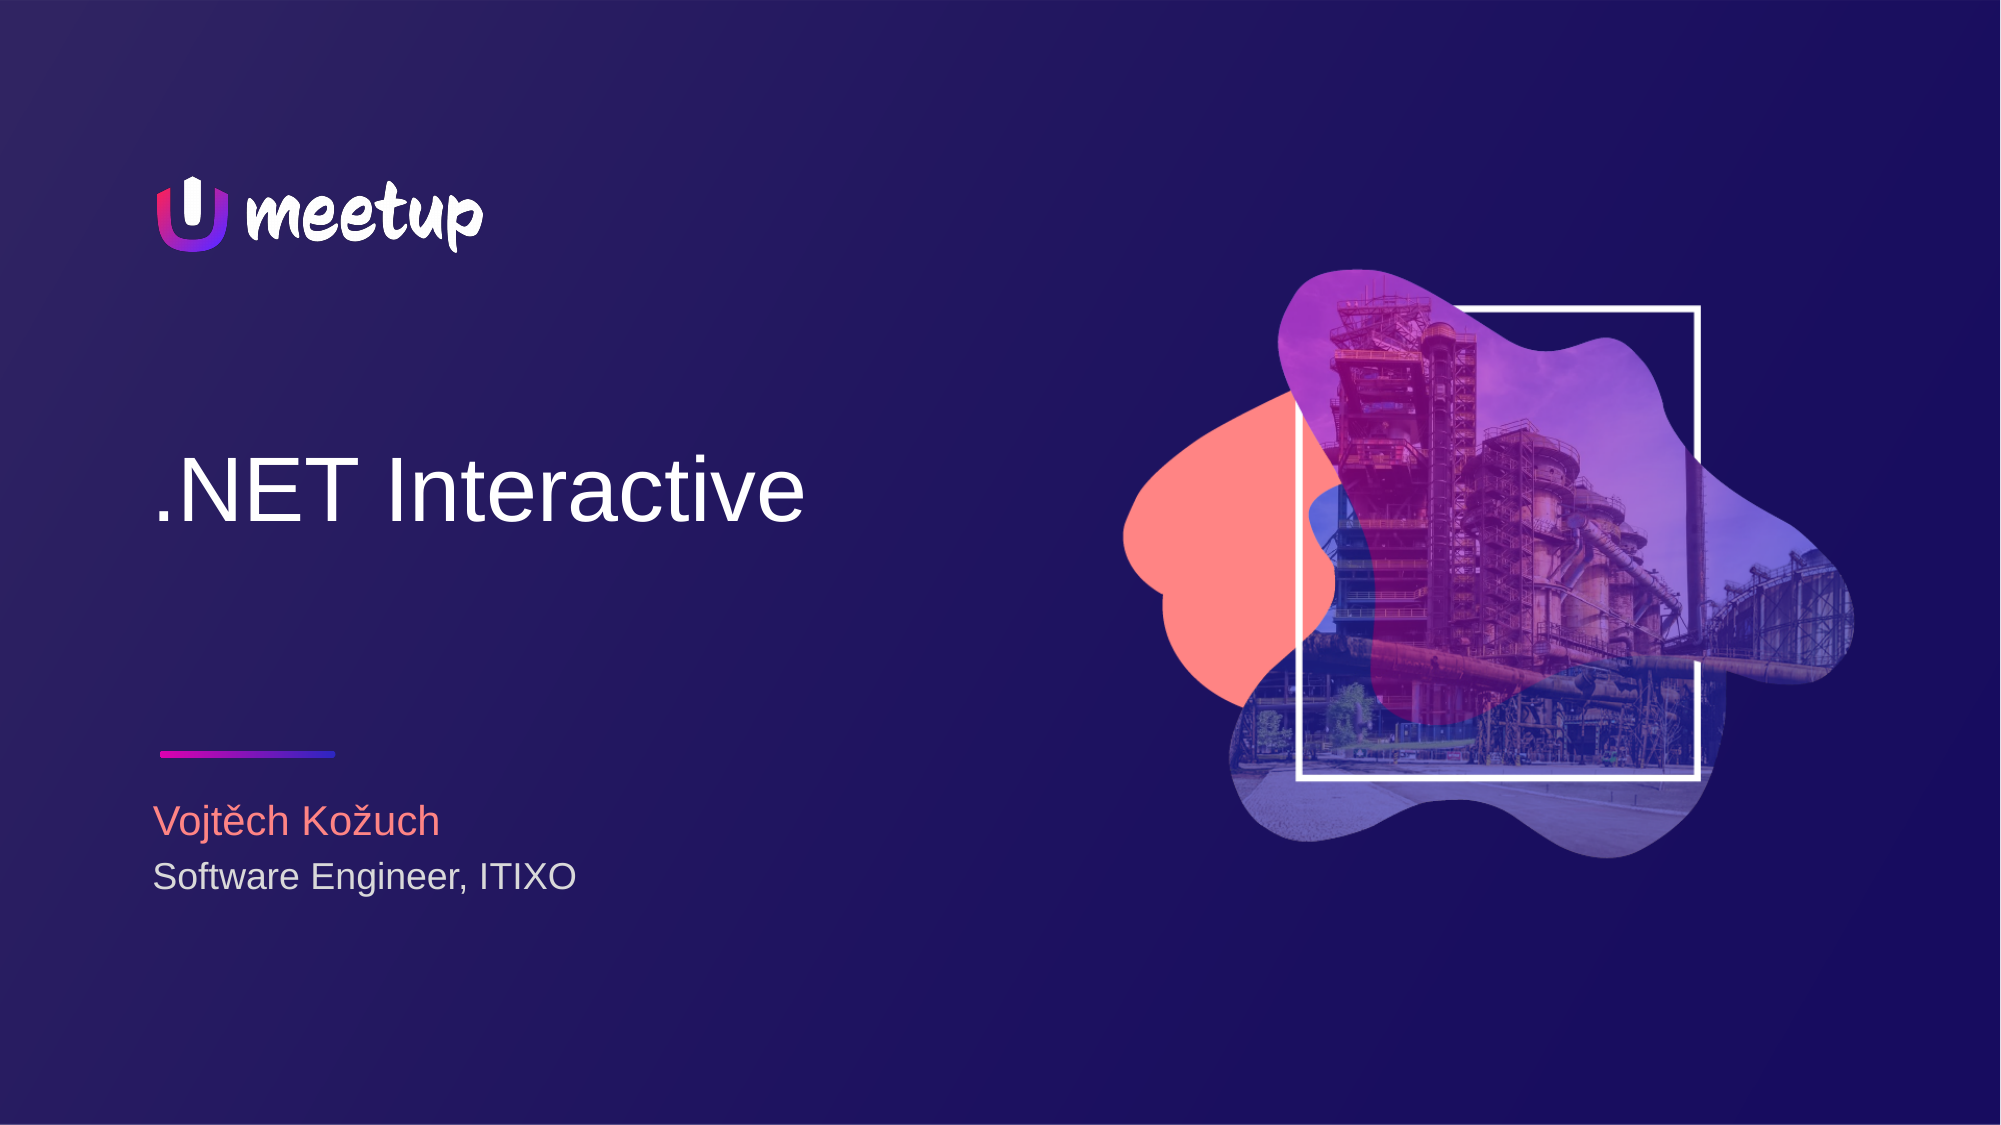

# .NET Interactive
Vojtěch Kožuch
Software Engineer, ITIXO